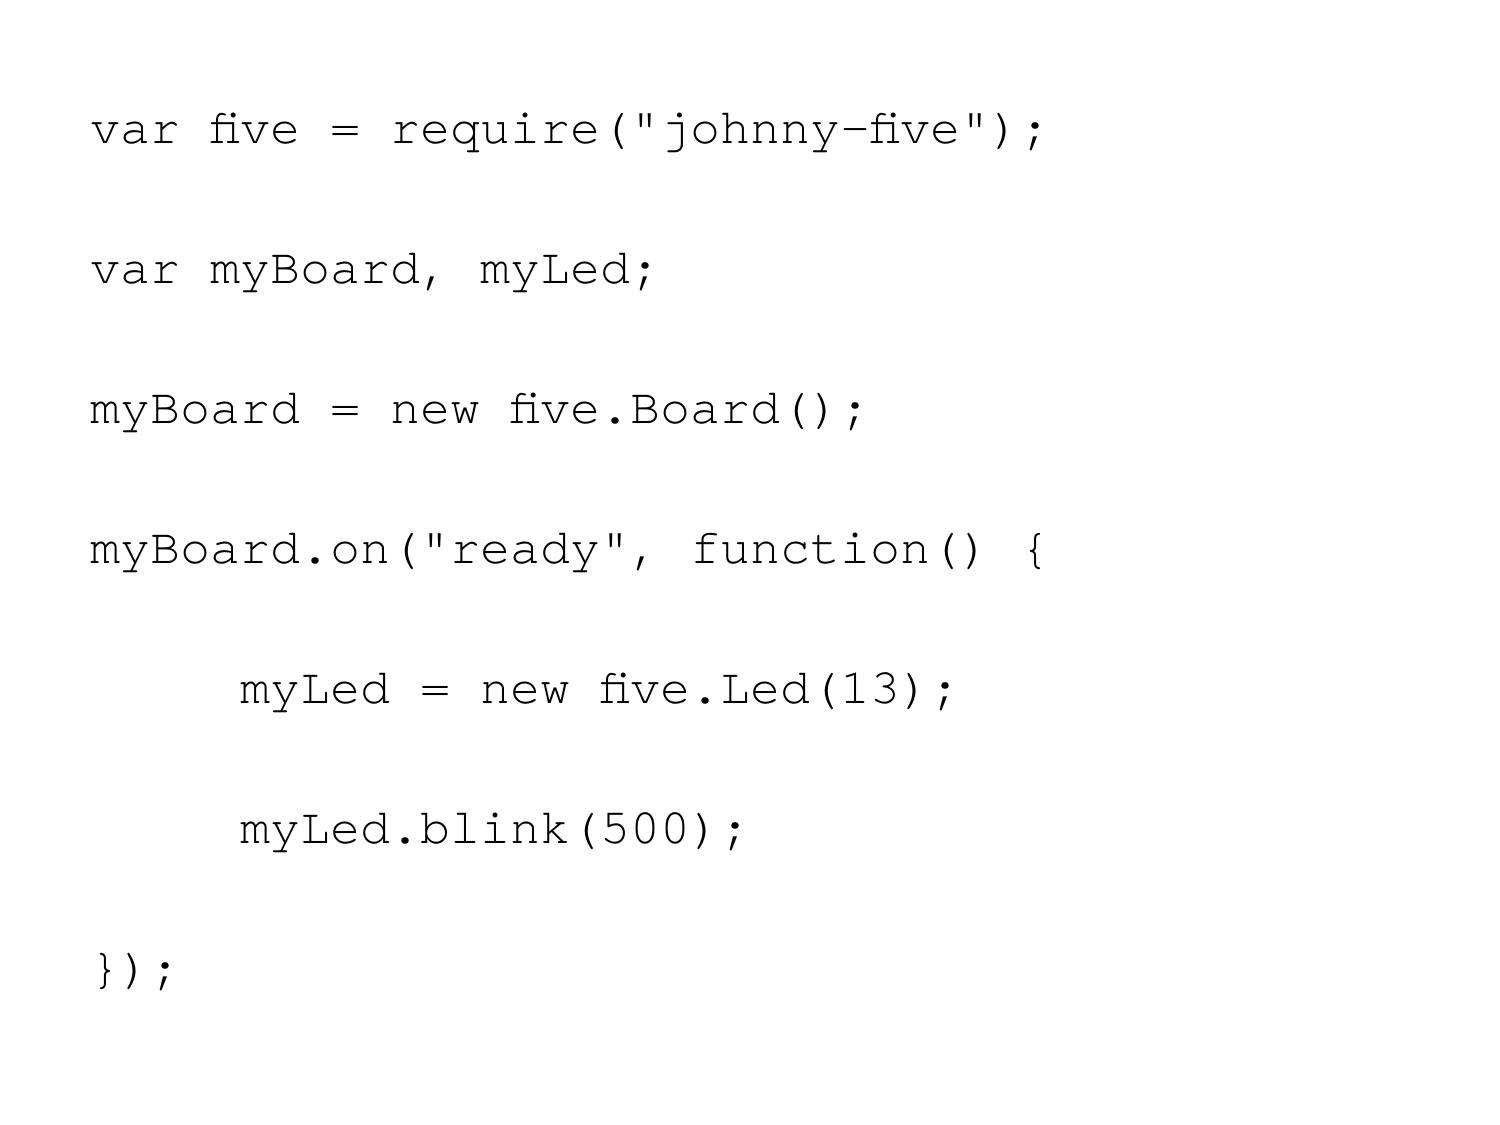

var five = require("johnny-five");

var myBoard, myLed;

myBoard = new five.Board();

myBoard.on("ready", function() {

    	myLed = new five.Led(13);

    	myLed.blink(500);

});